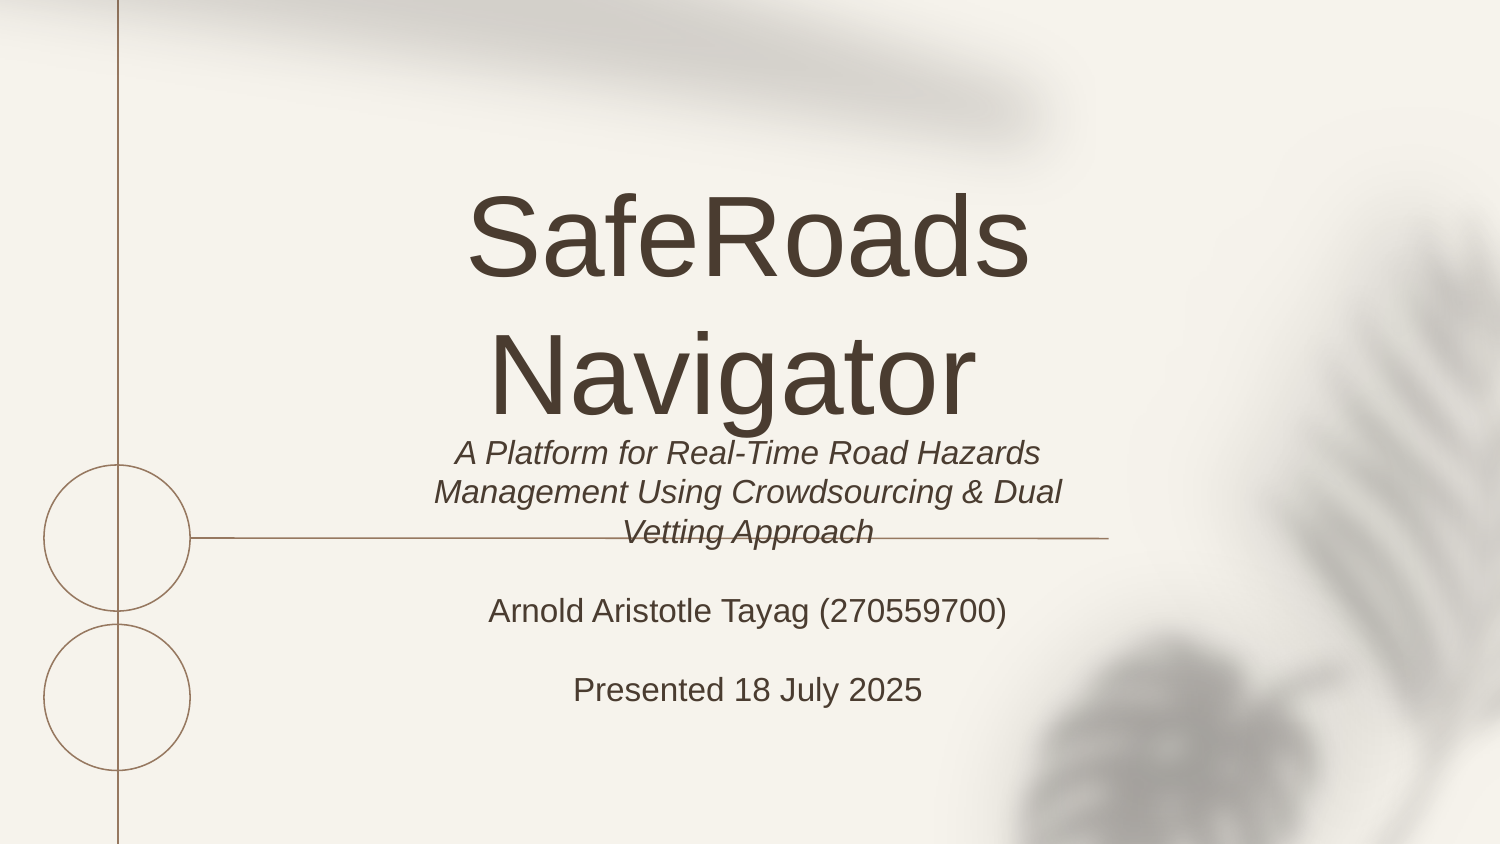

# SafeRoads Navigator
A Platform for Real-Time Road Hazards Management Using Crowdsourcing & Dual Vetting Approach
Arnold Aristotle Tayag (270559700)

Presented 18 July 2025